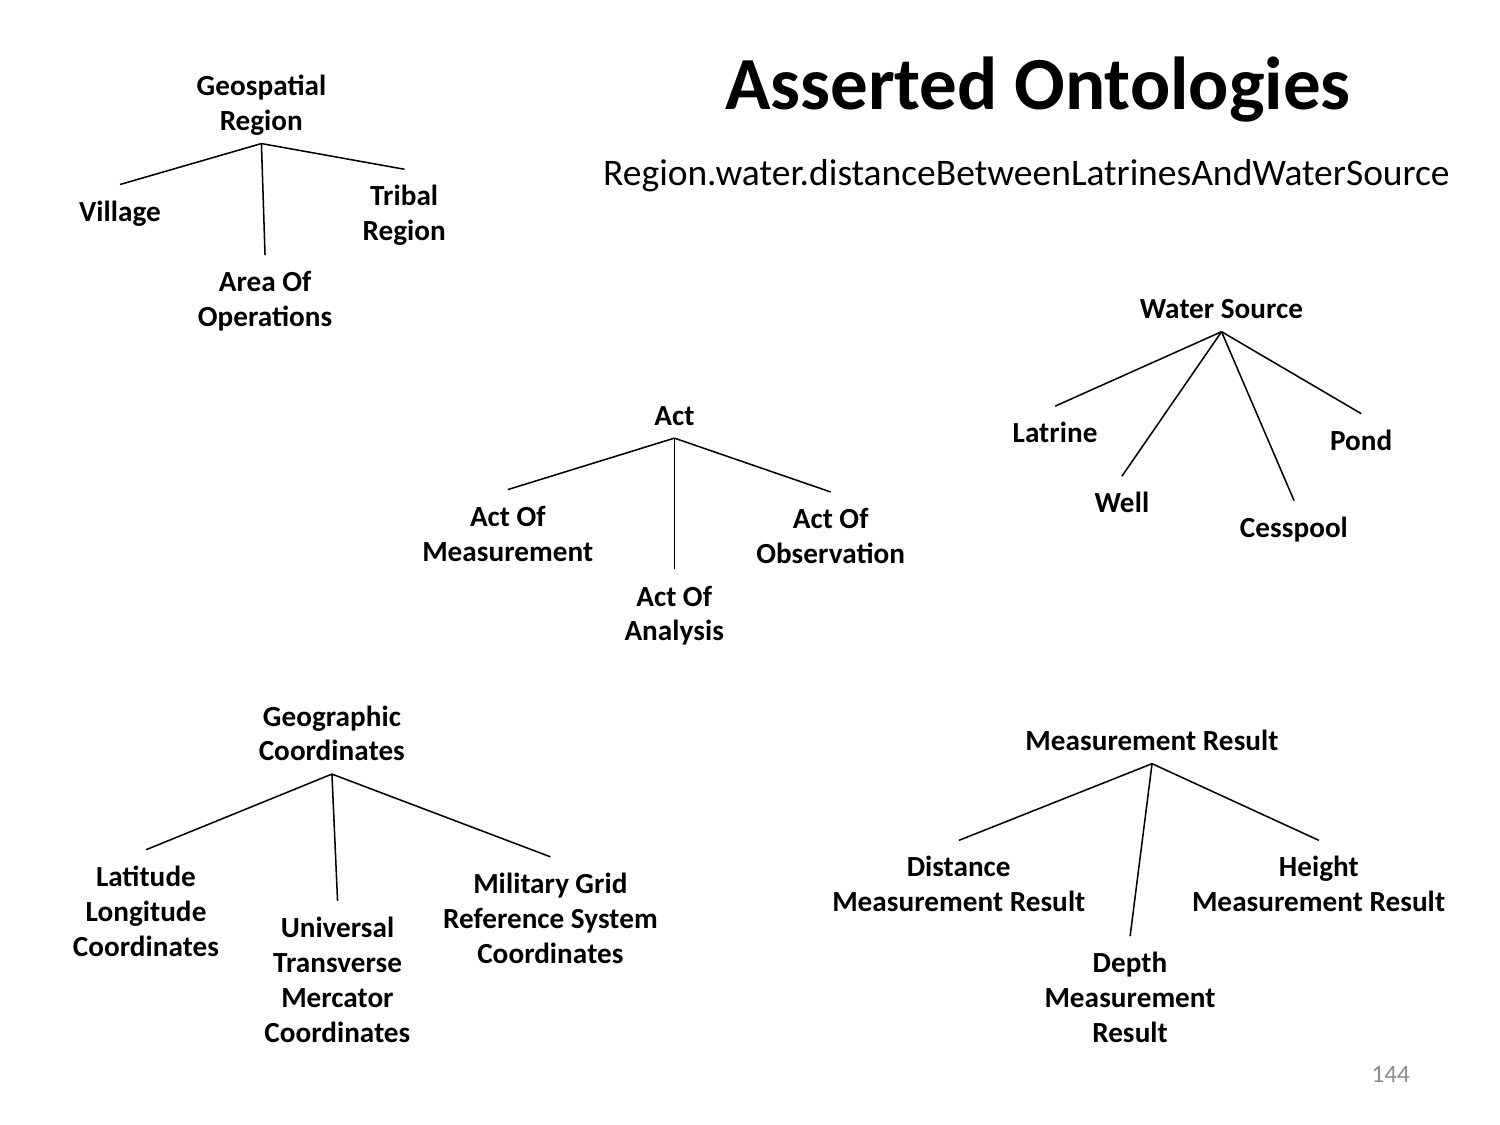

# Asserted Ontologies
Geospatial Region
Tribal Region
Village
Area Of Operations
Region.water.distanceBetweenLatrinesAndWaterSource
Water Source
Latrine
Pond
Well
Cesspool
Act
Act Of Measurement
Act Of Observation
Act Of Analysis
Geographic Coordinates
Latitude Longitude Coordinates
Military Grid Reference System Coordinates
Universal Transverse Mercator Coordinates
Measurement Result
Distance Measurement Result
Height Measurement Result
Depth Measurement Result
144